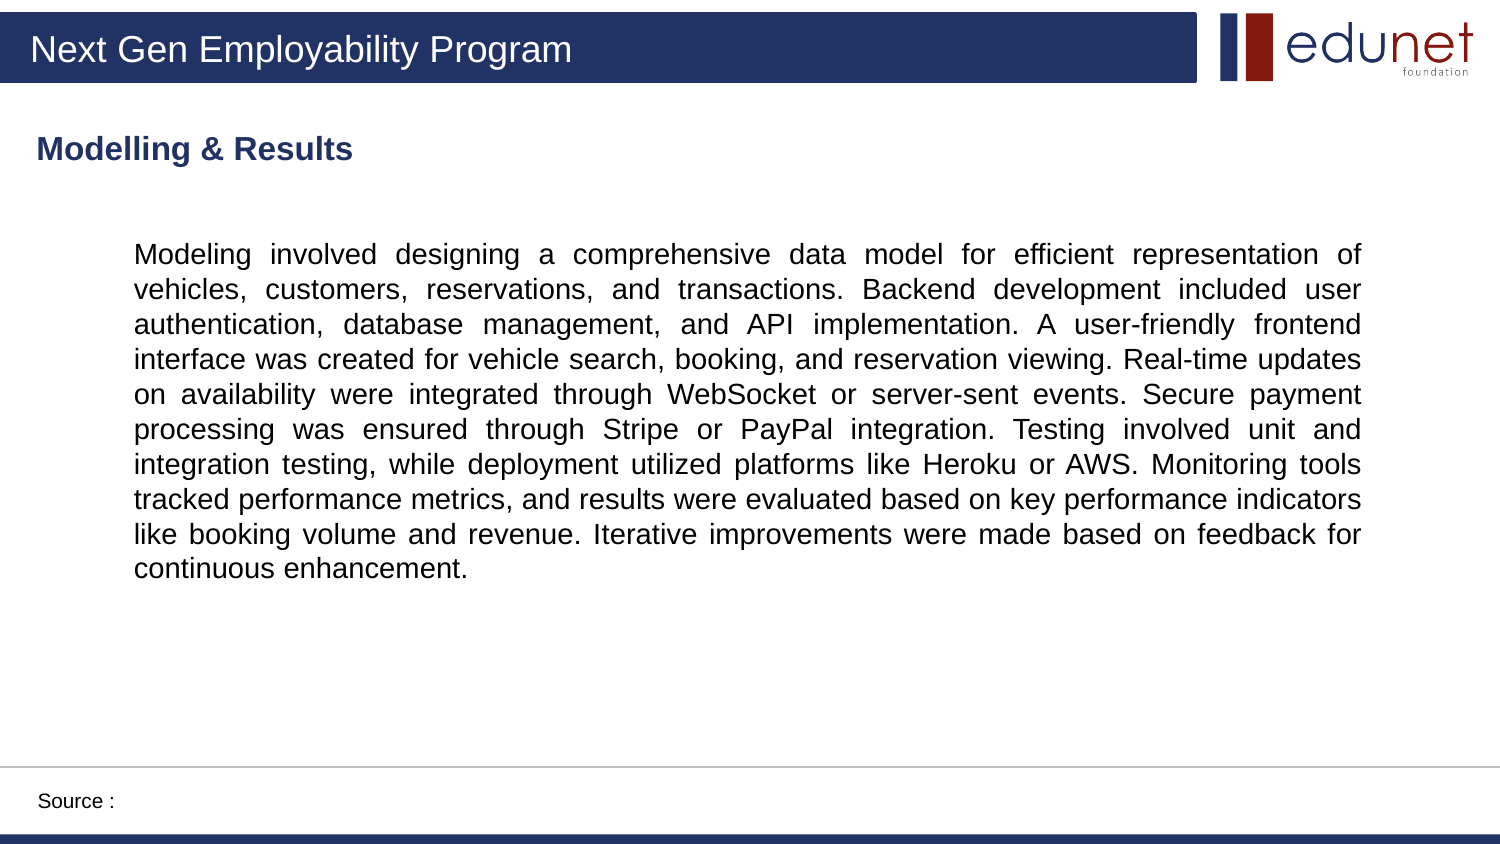

Modelling & Results
Modeling involved designing a comprehensive data model for efficient representation of vehicles, customers, reservations, and transactions. Backend development included user authentication, database management, and API implementation. A user-friendly frontend interface was created for vehicle search, booking, and reservation viewing. Real-time updates on availability were integrated through WebSocket or server-sent events. Secure payment processing was ensured through Stripe or PayPal integration. Testing involved unit and integration testing, while deployment utilized platforms like Heroku or AWS. Monitoring tools tracked performance metrics, and results were evaluated based on key performance indicators like booking volume and revenue. Iterative improvements were made based on feedback for continuous enhancement.
Source :